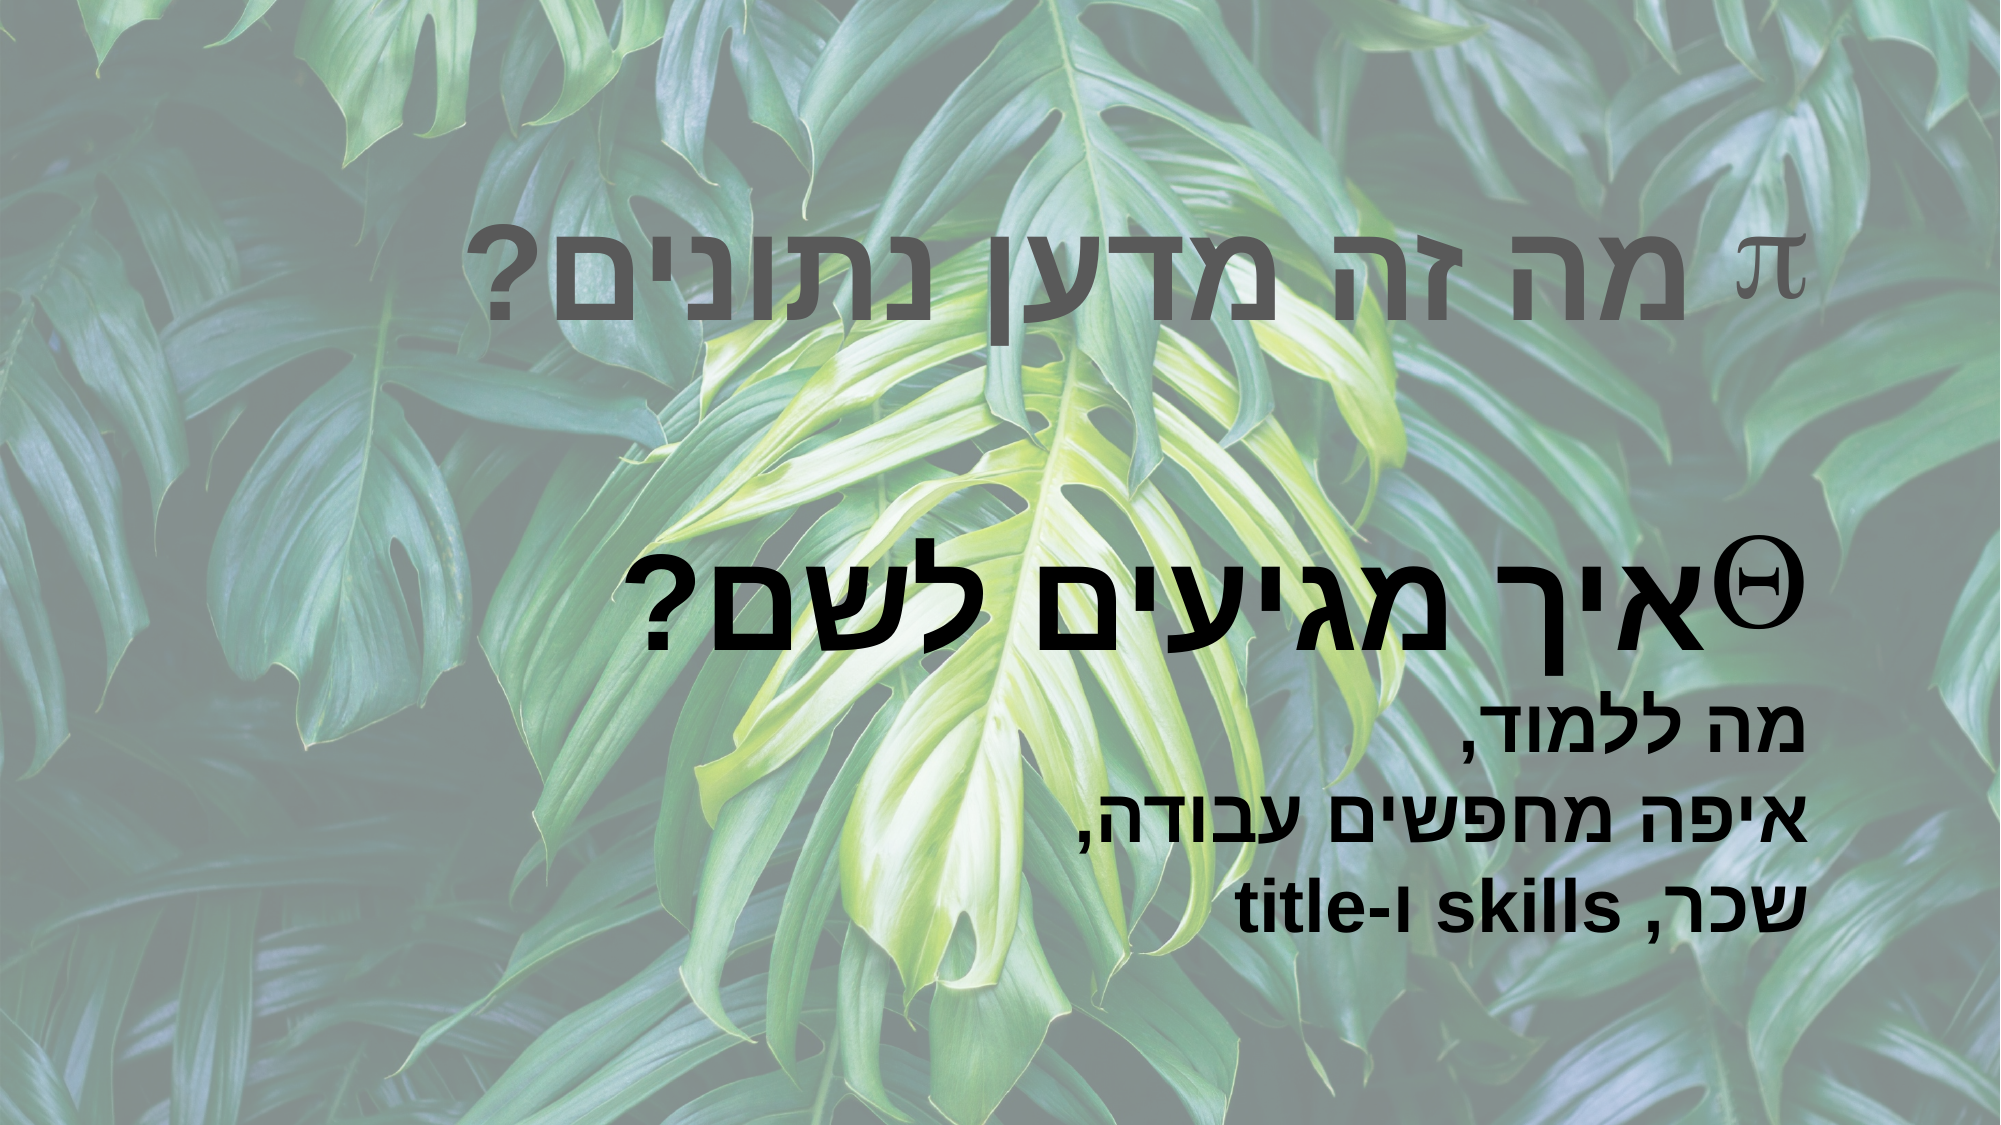

מה זה מדען נתונים?

איך מגיעים לשם?
מה ללמוד,
איפה מחפשים עבודה,
שכר, skills ו-title